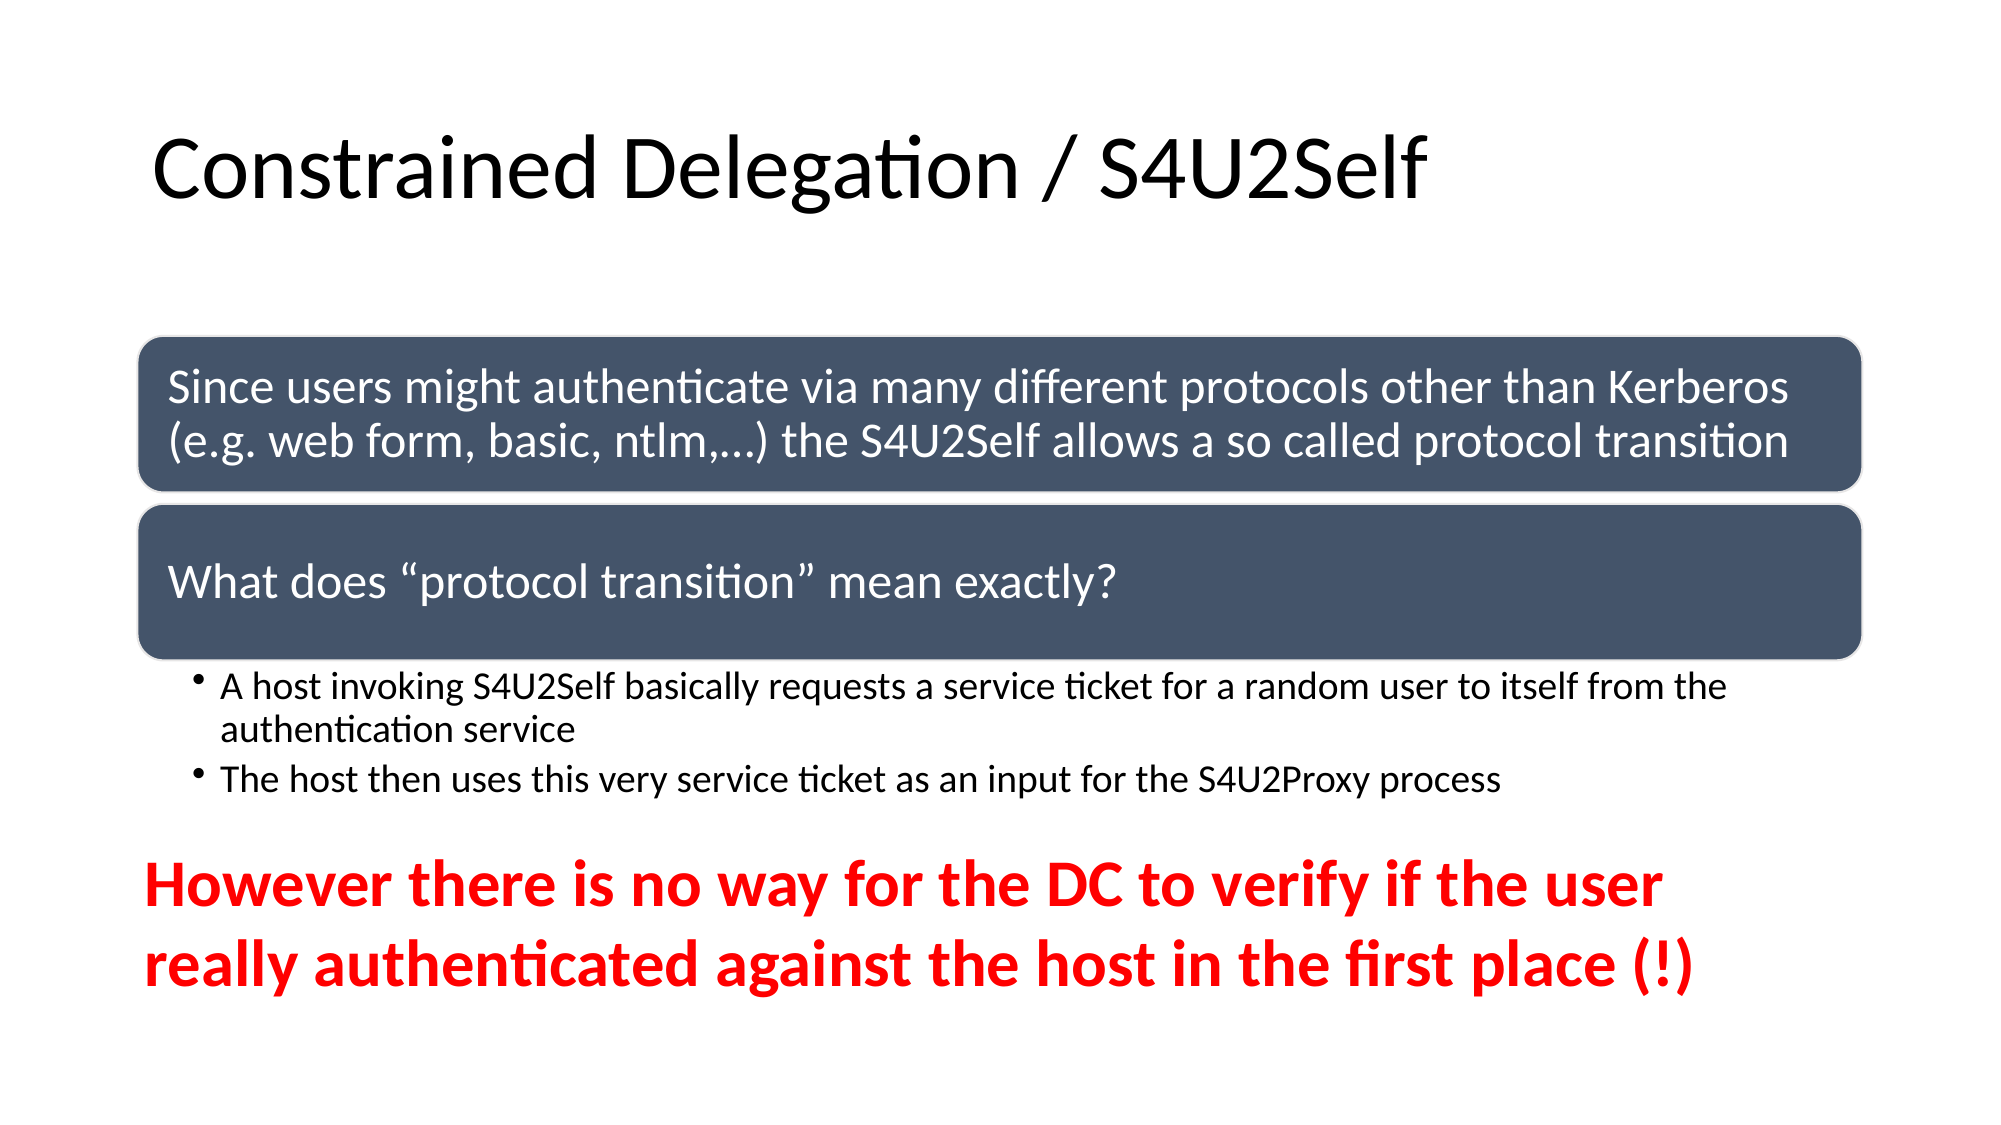

# Constrained Delegation / S4U2Self
Since users might authenticate via many different protocols other than Kerberos (e.g. web form, basic, ntlm,…) the S4U2Self allows a so called protocol transition
What does “protocol transition” mean exactly?
A host invoking S4U2Self basically requests a service ticket for a random user to itself from the authentication service
The host then uses this very service ticket as an input for the S4U2Proxy process
However there is no way for the DC to verify if the user really authenticated against the host in the first place (!)